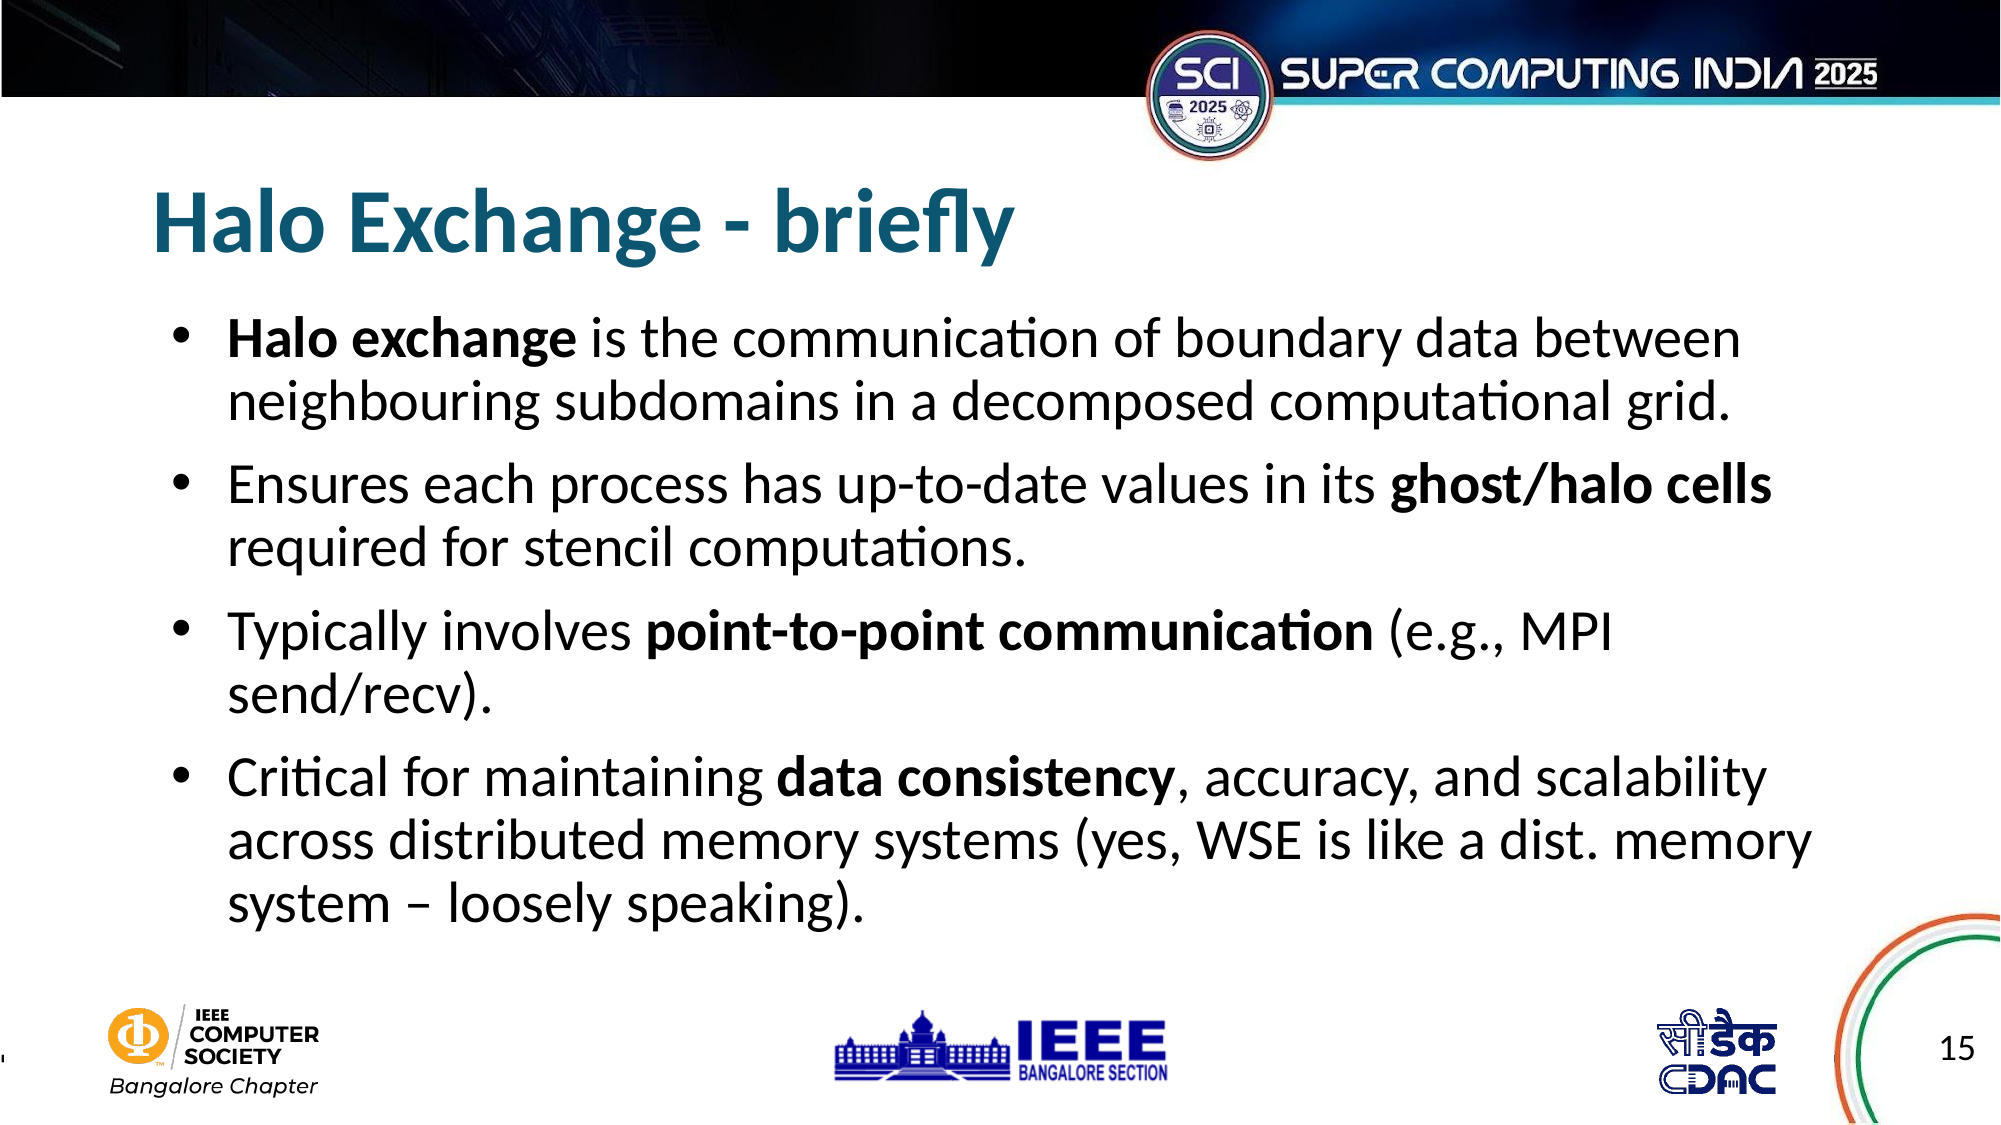

# Halo Exchange - briefly
Halo exchange is the communication of boundary data between neighbouring subdomains in a decomposed computational grid.
Ensures each process has up-to-date values in its ghost/halo cells required for stencil computations.
Typically involves point-to-point communication (e.g., MPI send/recv).
Critical for maintaining data consistency, accuracy, and scalability across distributed memory systems (yes, WSE is like a dist. memory system – loosely speaking).